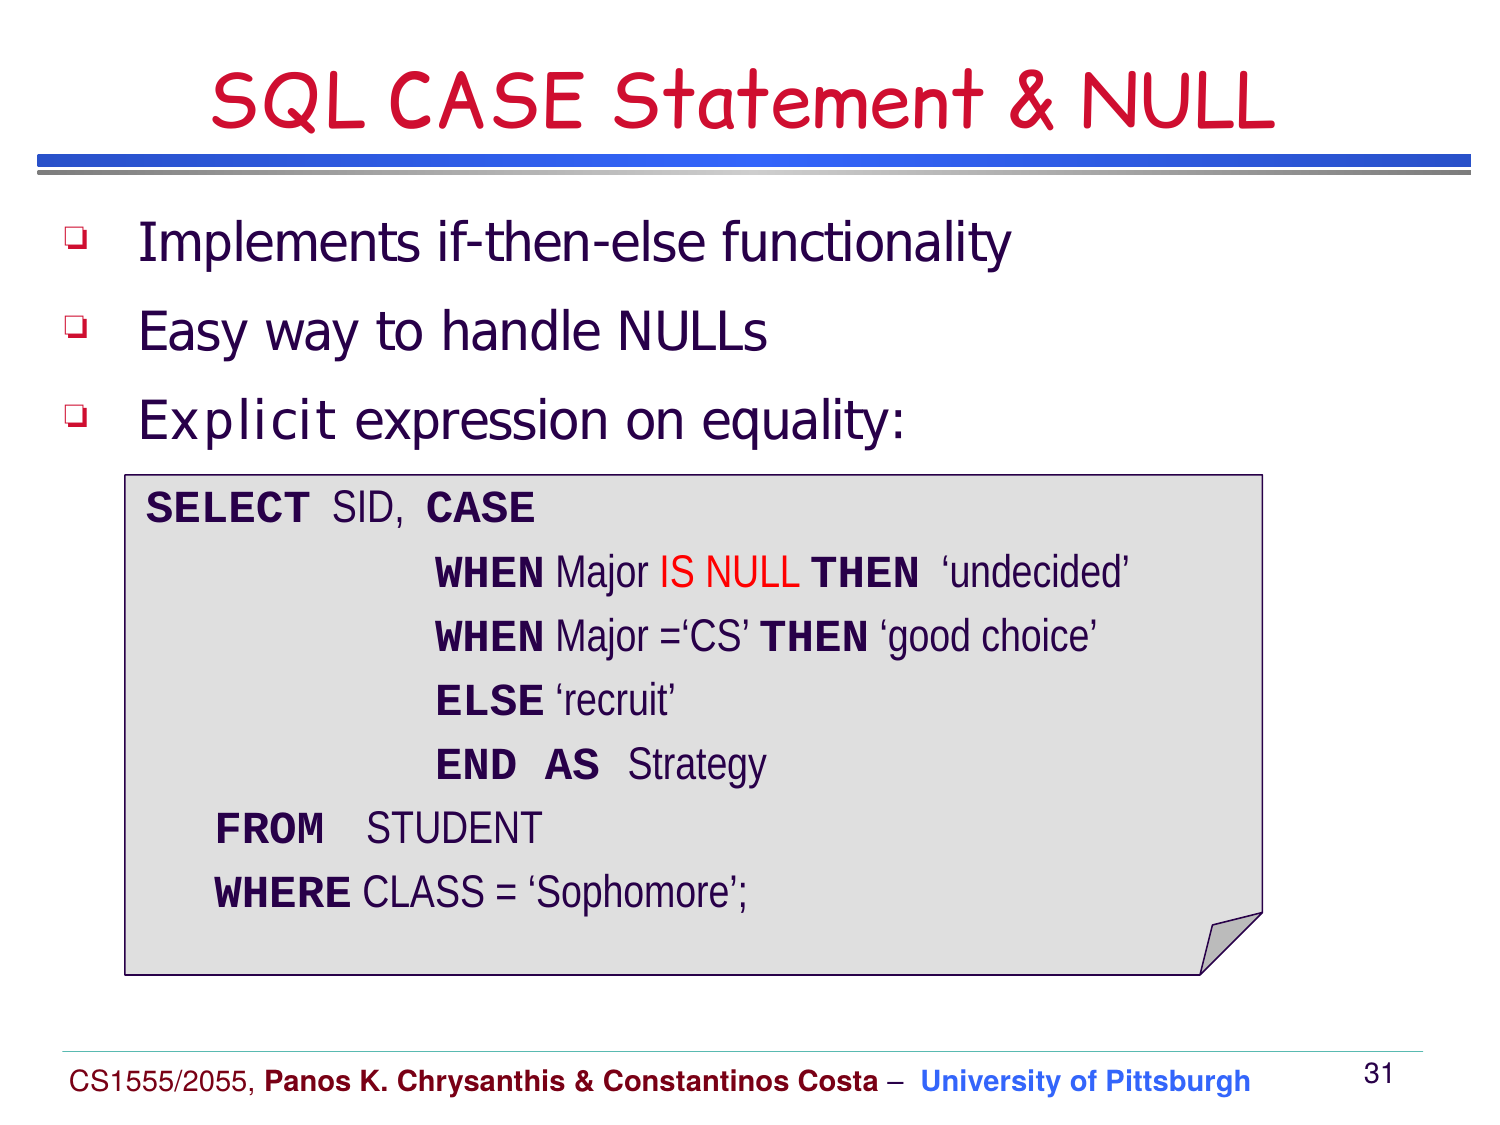

# SQL CASE Statement & NULL
 Implements if-then-else functionality
 Easy way to handle NULLs
 Explicit expression on equality:
 SELECT  SID,  CASE
                             WHEN Major IS NULL THEN  ‘undecided’
                             WHEN Major =‘CS’ THEN ‘good choice’
                             ELSE ‘recruit’
                             END AS Strategy
        FROM    STUDENT
        WHERE CLASS = ‘Sophomore’;